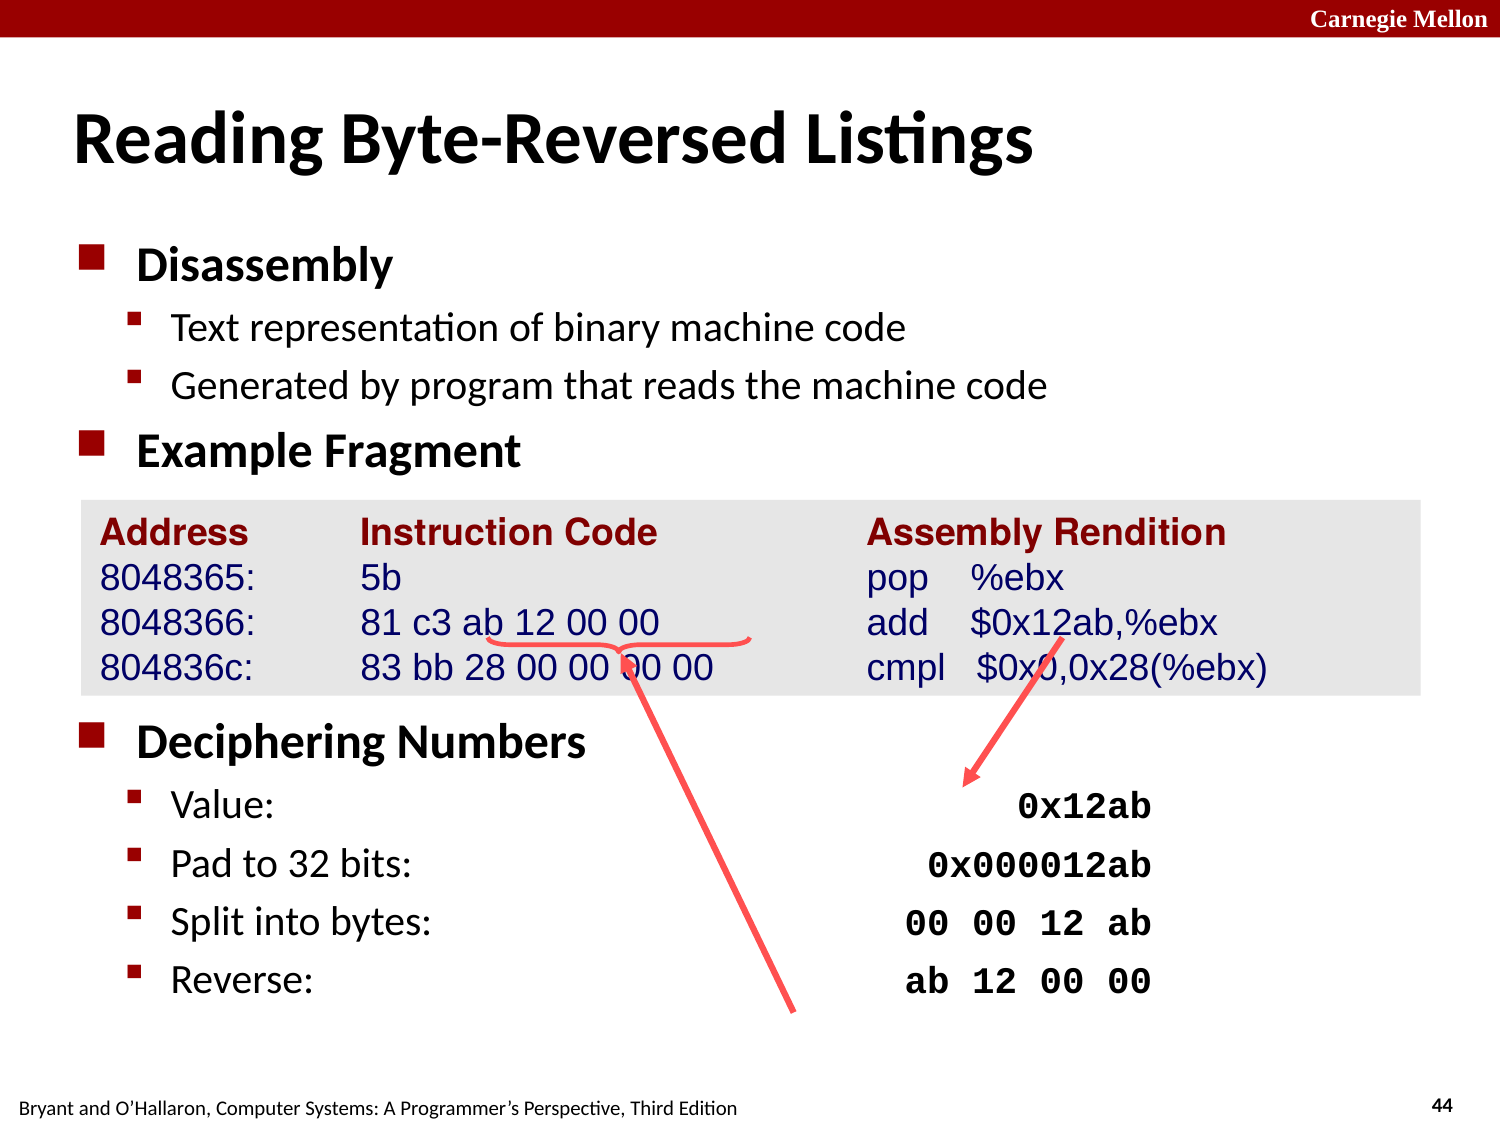

# Reading Byte-Reversed Listings
Disassembly
Text representation of binary machine code
Generated by program that reads the machine code
Example Fragment
Deciphering Numbers
Value:	0x12ab
Pad to 32 bits:	0x000012ab
Split into bytes:	00 00 12 ab
Reverse:	ab 12 00 00
 Address	Instruction Code	Assembly Rendition
 8048365:	5b                   	pop    %ebx
 8048366:	81 c3 ab 12 00 00    	add    $0x12ab,%ebx
 804836c:	83 bb 28 00 00 00 00 	cmpl   $0x0,0x28(%ebx)